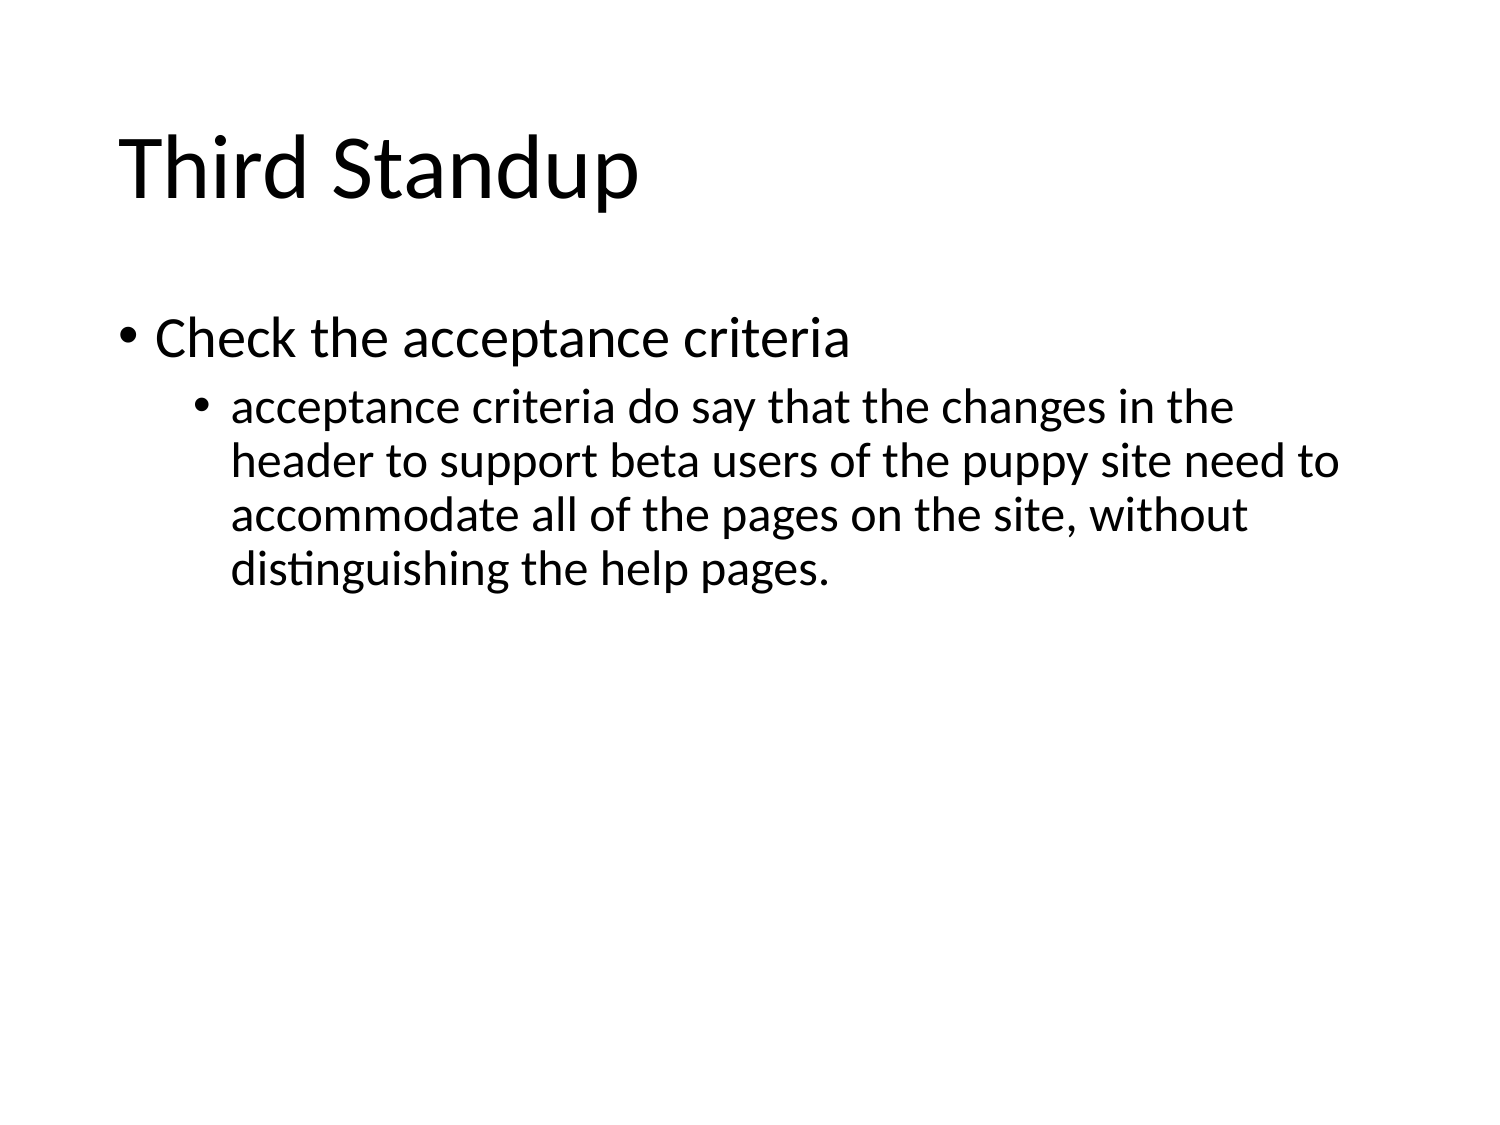

# Third Standup
Check the acceptance criteria
acceptance criteria do say that the changes in the header to support beta users of the puppy site need to accommodate all of the pages on the site, without distinguishing the help pages.